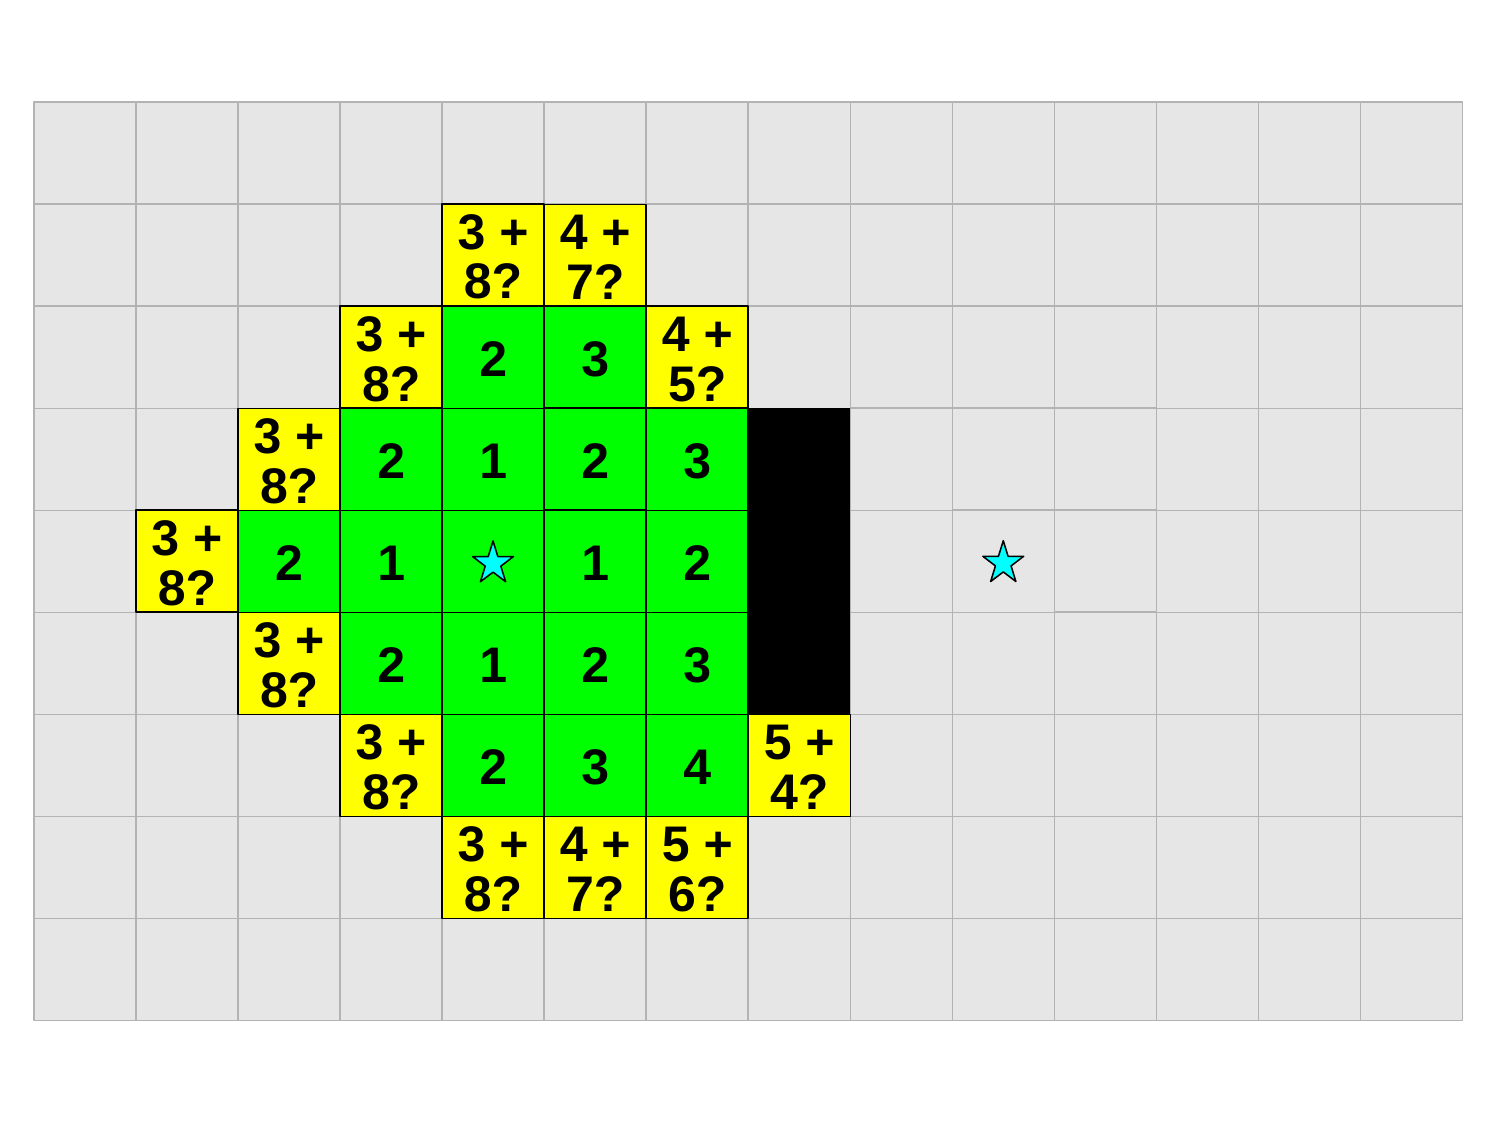

3 +
8?

4 +
7?

3 +
8?

3
4 +
5?

2

2

3 +
8?
2
1
3

3 +
8?

2
1

1
2

1
3

3 +
8?
2
2

3 +
8?
3
4

2
5 +
4?

3 +
8?

4 +
7?
5 +
6?